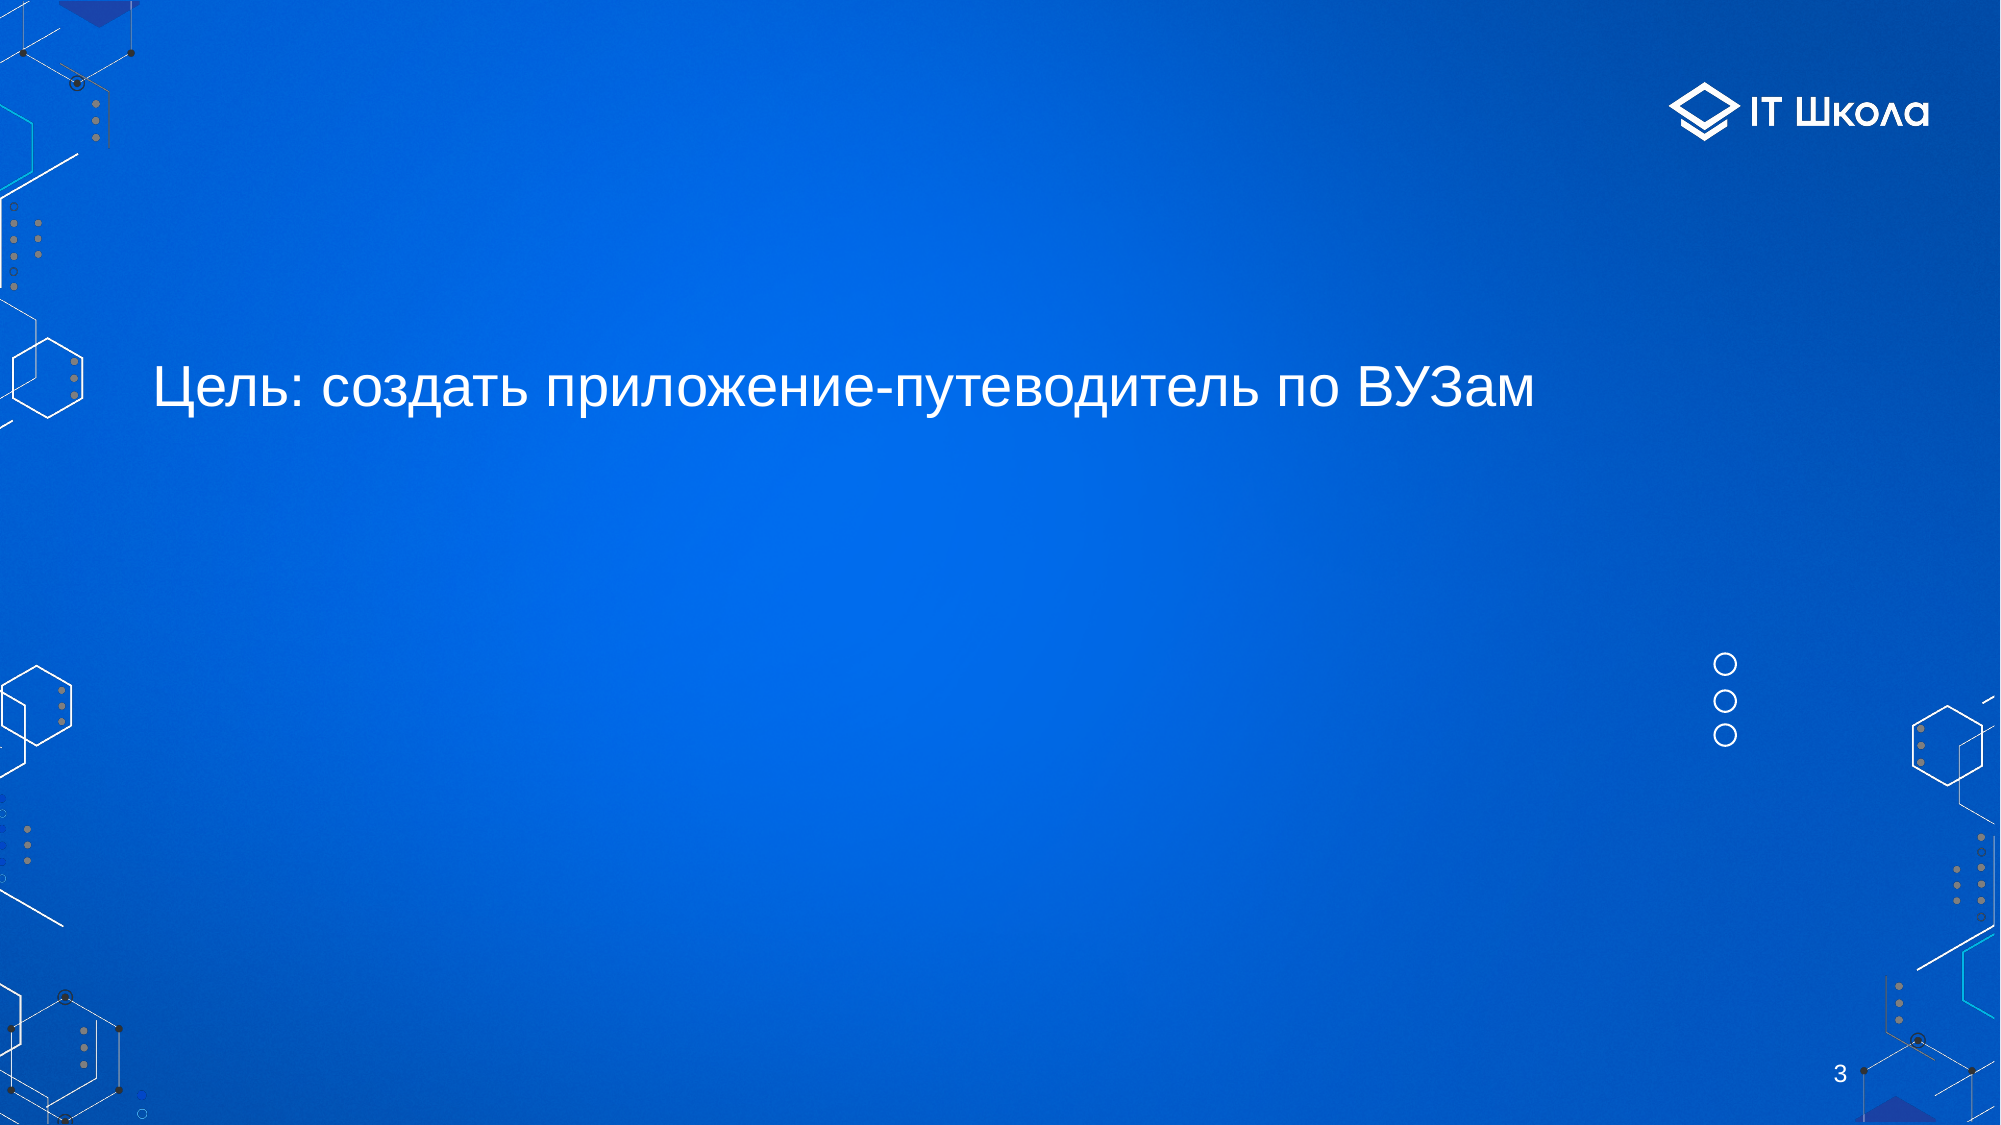

# Цель: создать приложение-путеводитель по ВУЗам

3